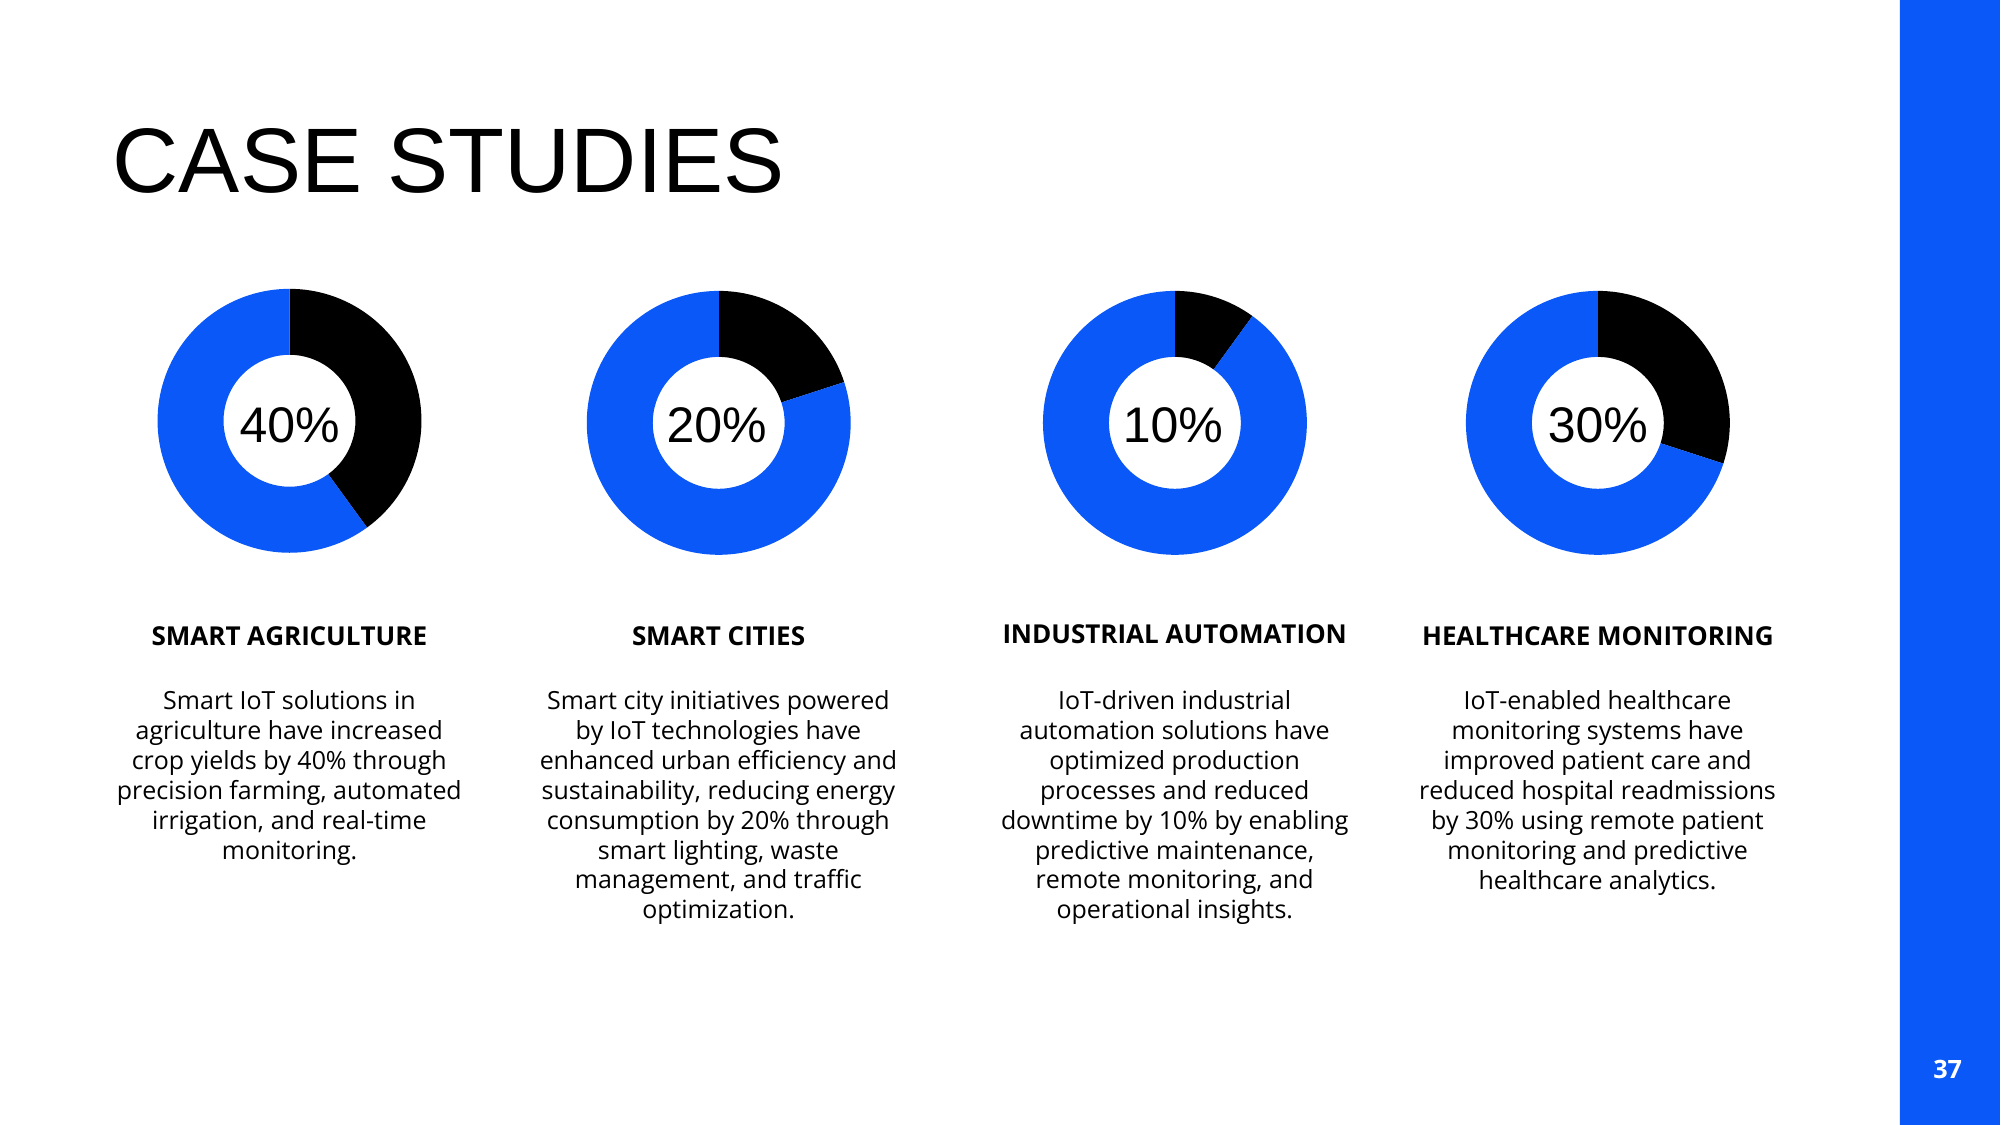

CASE STUDIES

### Chart

| Category |  |
|---|---|
| Smart Agriculture | 0.4 |
|  | 0.6 |

### Chart

| Category |  |
|---|---|
| Smart Cities | 0.2 |
|  | 0.8 |

### Chart

| Category |  |
|---|---|
| Industrial Automation | 0.1 |
|  | 0.9 |

### Chart

| Category |  |
|---|---|
| Healthcare Monitoring | 0.3 |
|  | 0.7 |
40%
20%
10%
30%
INDUSTRIAL AUTOMATION
SMART AGRICULTURE
SMART CITIES
HEALTHCARE MONITORING
Smart IoT solutions in agriculture have increased crop yields by 40% through precision farming, automated irrigation, and real-time monitoring.
Smart city initiatives powered by IoT technologies have enhanced urban efficiency and sustainability, reducing energy consumption by 20% through smart lighting, waste management, and traffic optimization.
IoT-driven industrial automation solutions have optimized production processes and reduced downtime by 10% by enabling predictive maintenance, remote monitoring, and operational insights.
IoT-enabled healthcare monitoring systems have improved patient care and reduced hospital readmissions by 30% using remote patient monitoring and predictive healthcare analytics.
37